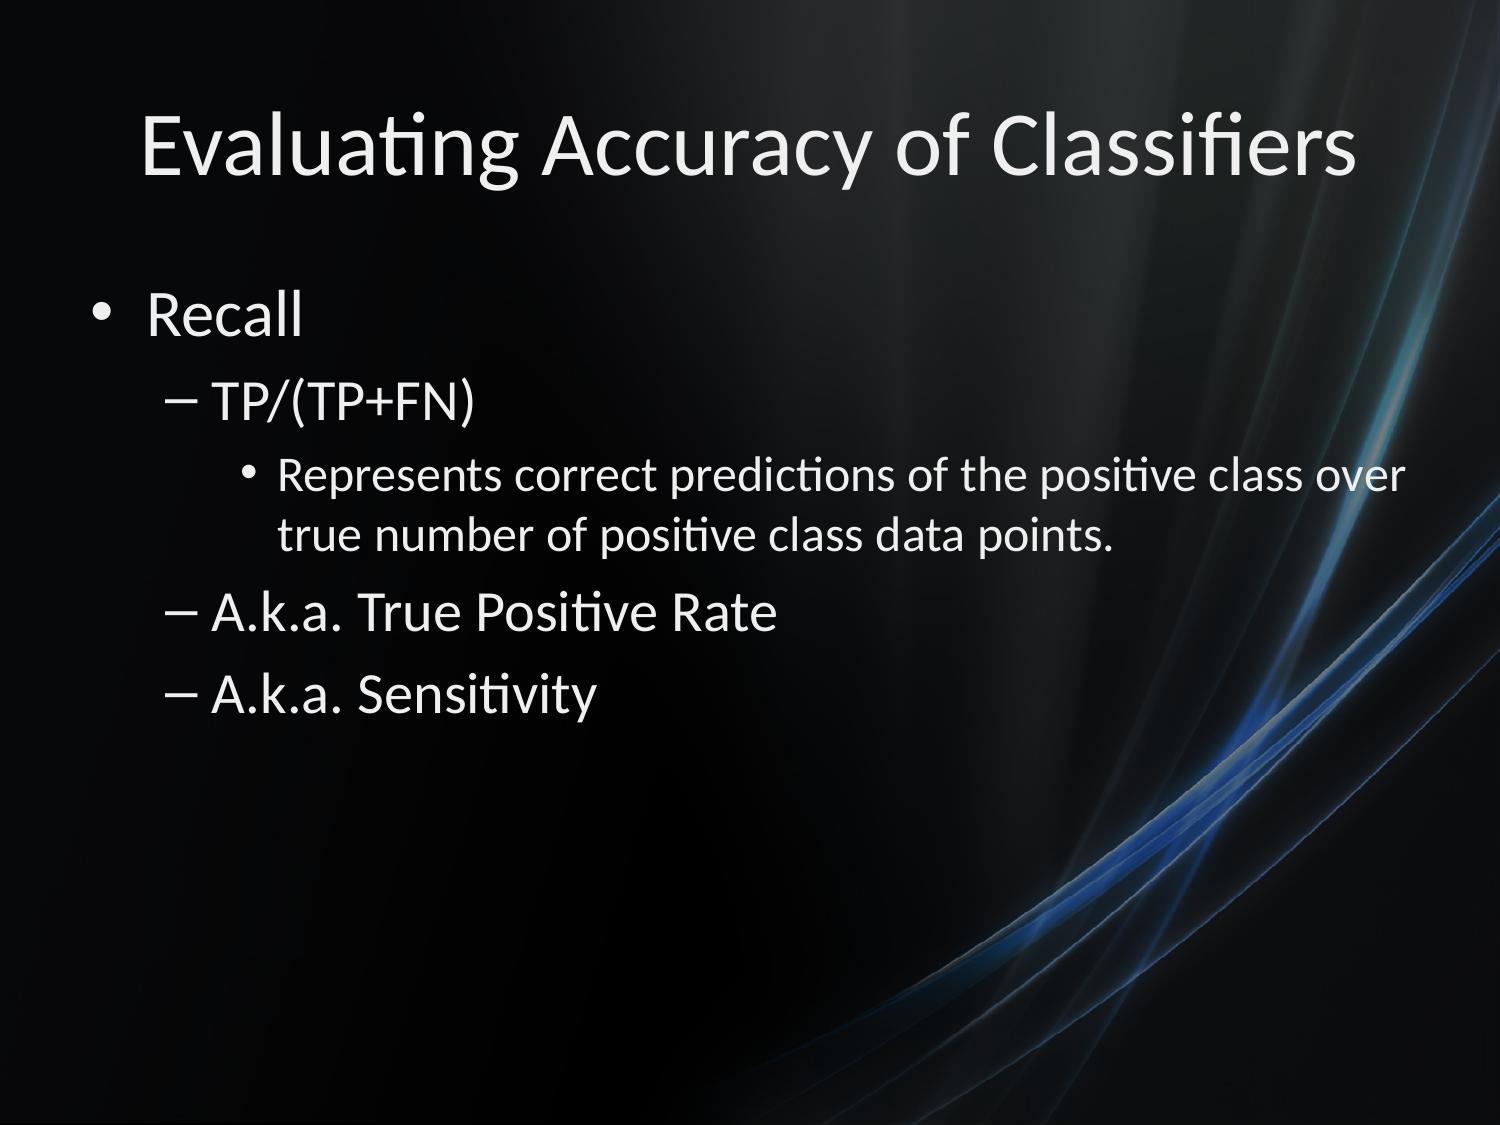

# Evaluating Accuracy of Classifiers
Recall
TP/(TP+FN)
Represents correct predictions of the positive class over true number of positive class data points.
A.k.a. True Positive Rate
A.k.a. Sensitivity